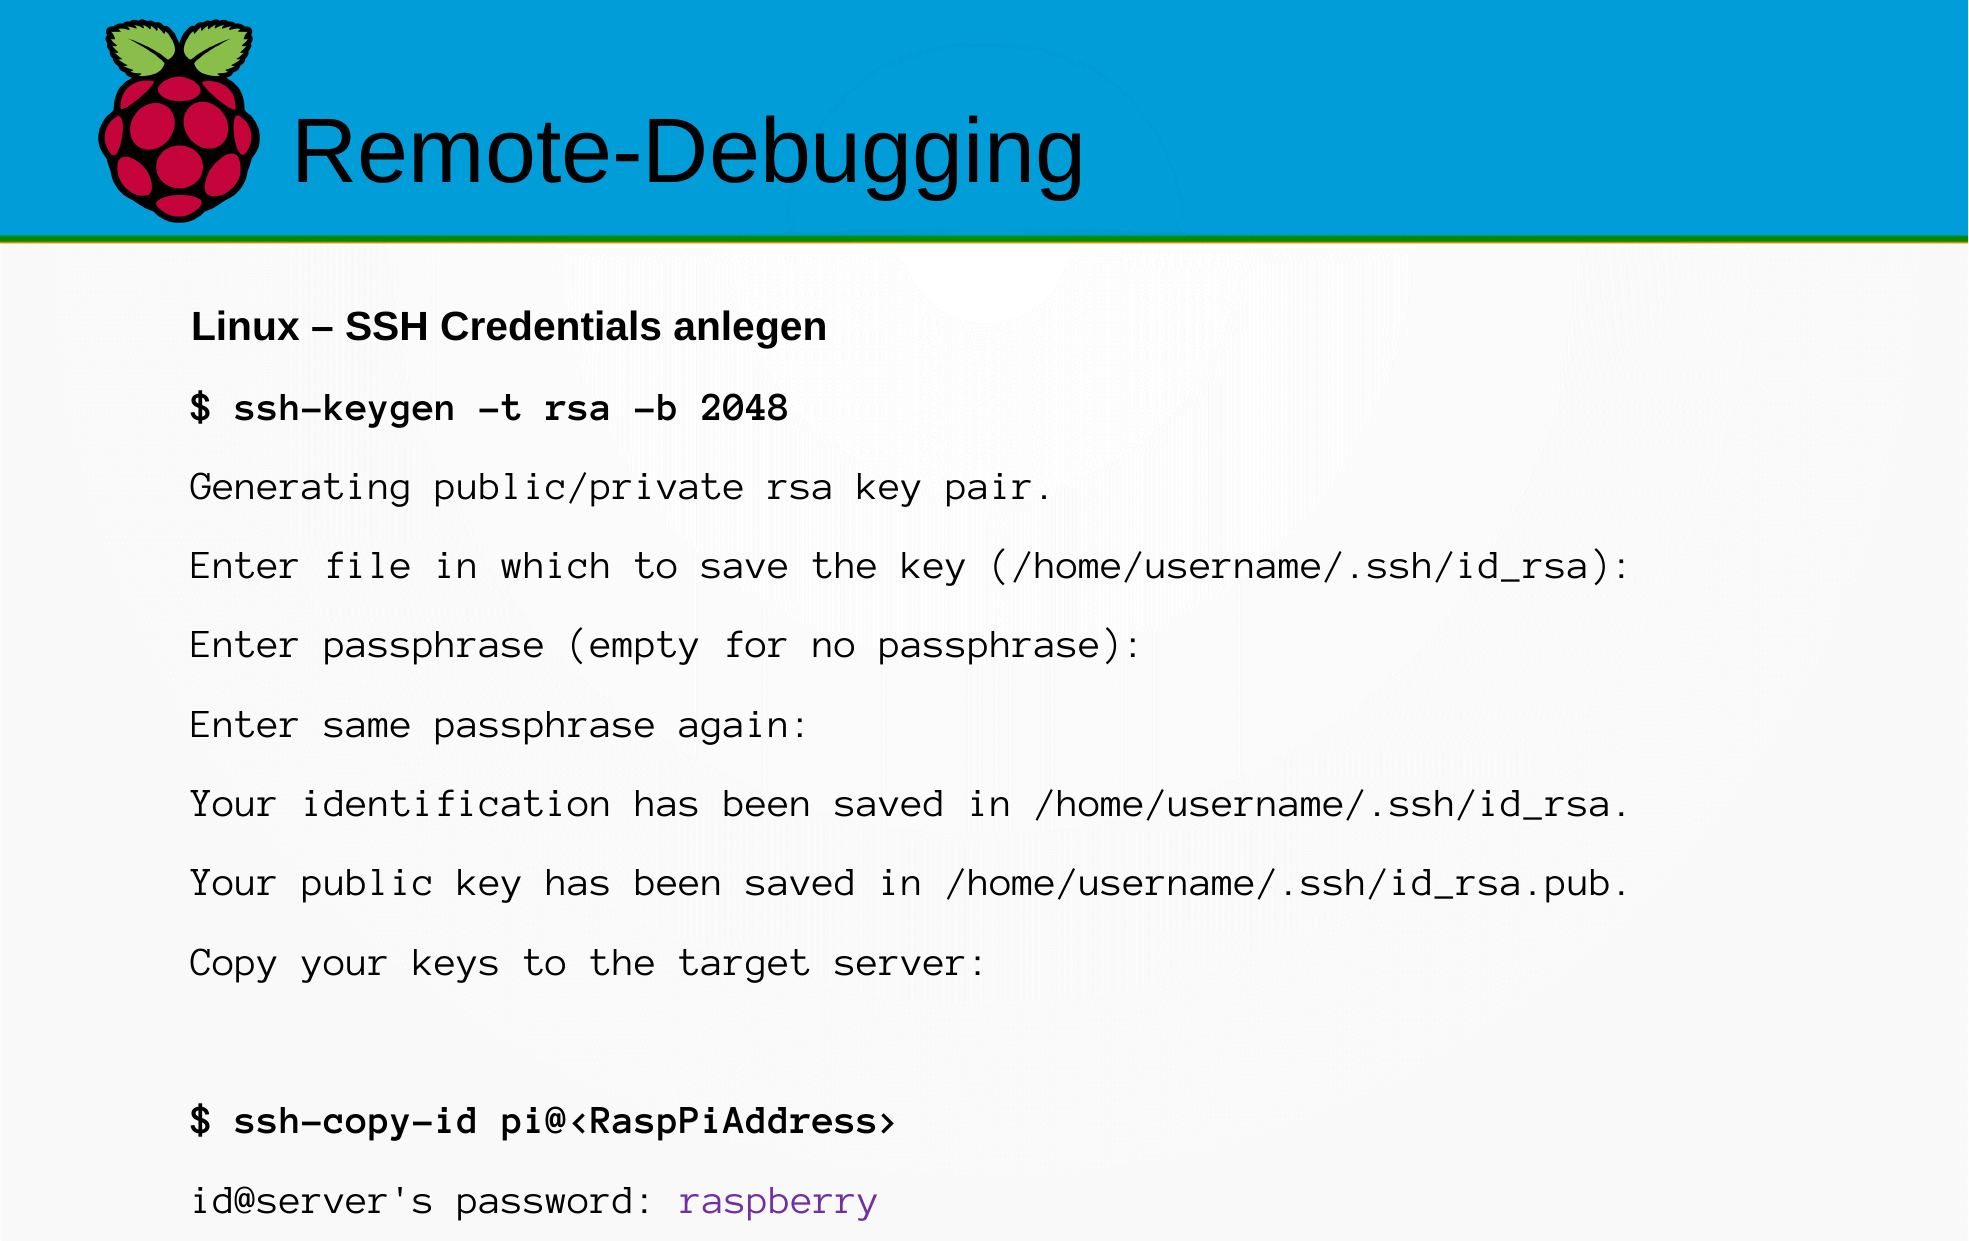

Remote-Debugging
Linux – SSH Credentials anlegen
$ ssh-keygen -t rsa -b 2048
Generating public/private rsa key pair.
Enter file in which to save the key (/home/username/.ssh/id_rsa):
Enter passphrase (empty for no passphrase):
Enter same passphrase again:
Your identification has been saved in /home/username/.ssh/id_rsa.
Your public key has been saved in /home/username/.ssh/id_rsa.pub.
Copy your keys to the target server:

$ ssh-copy-id pi@<RaspPiAddress>
id@server's password: raspberry